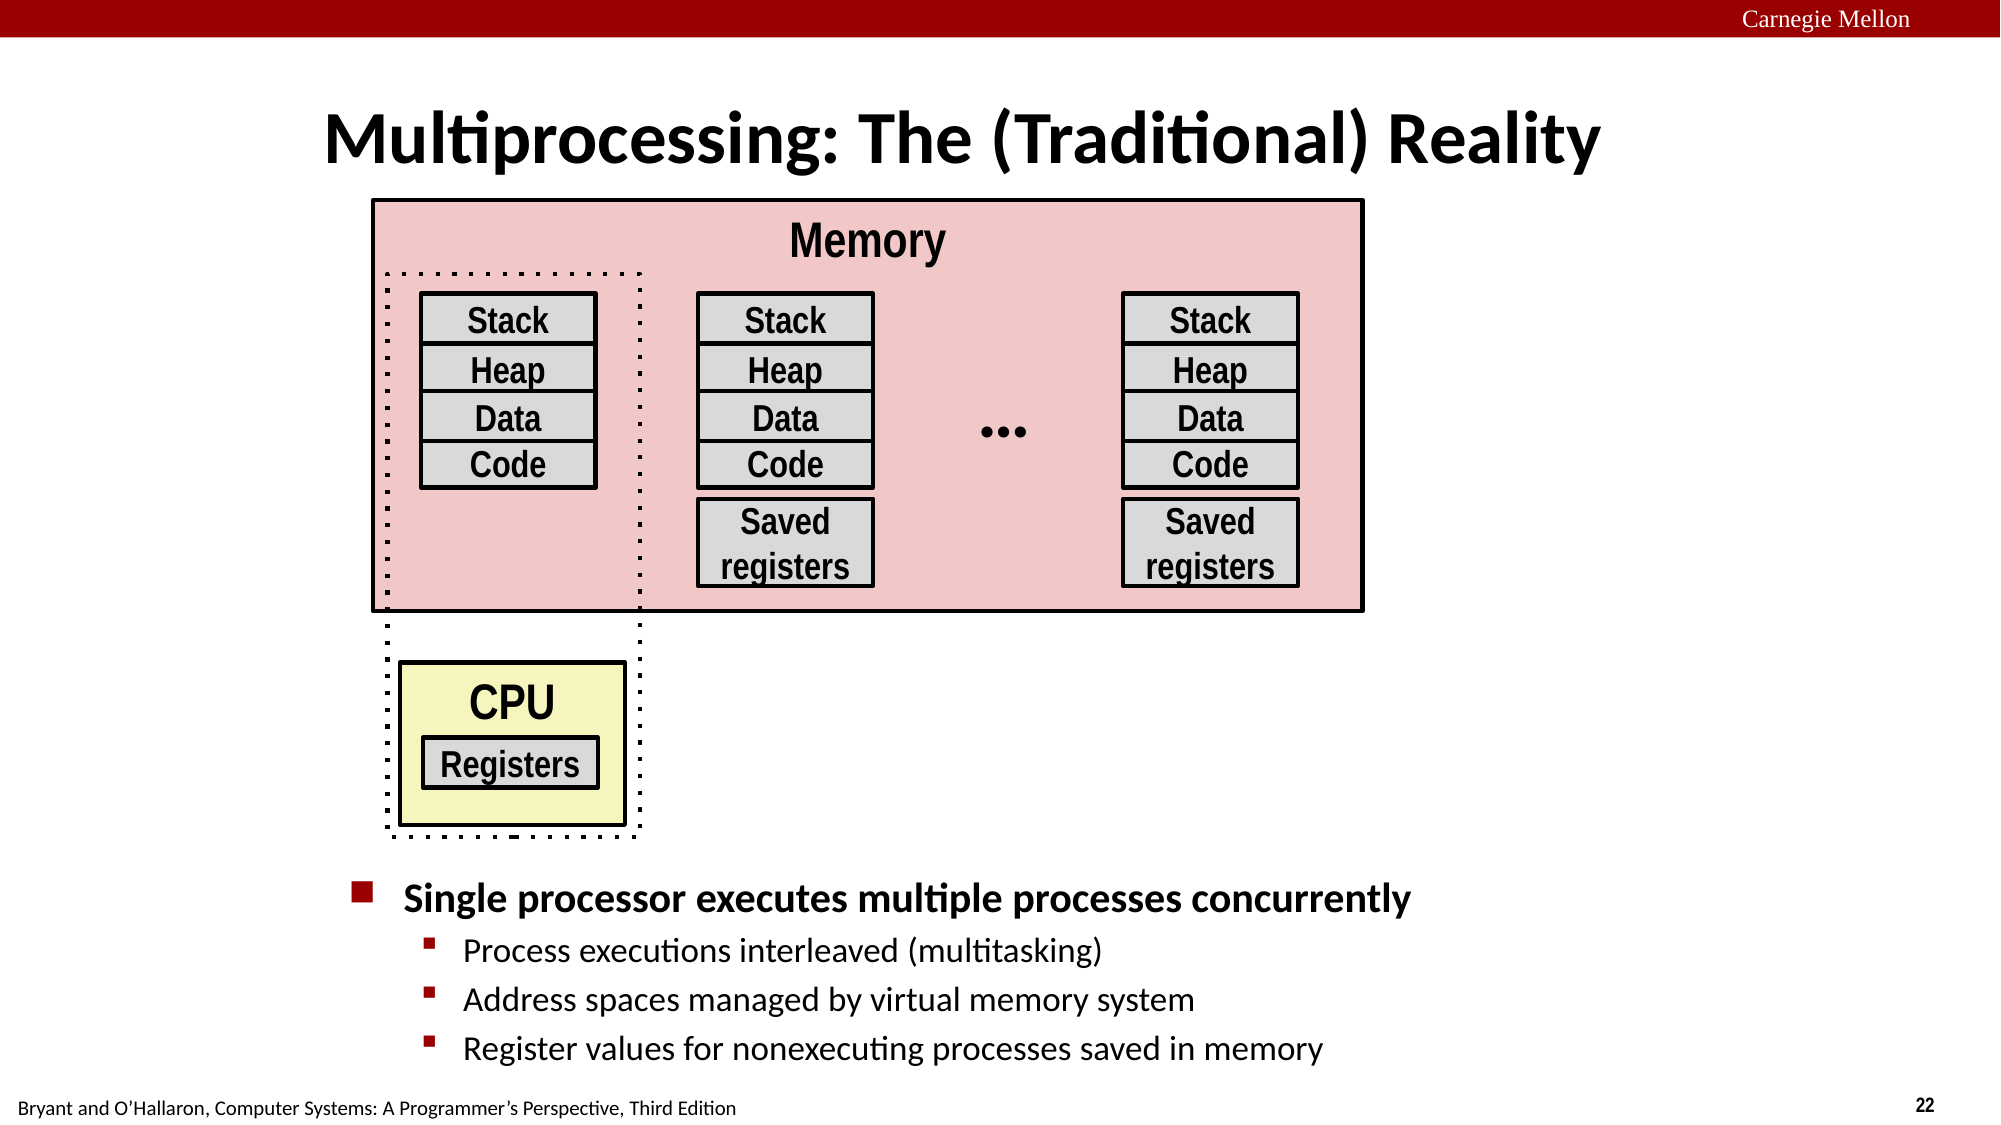

# Multiprocessing: The (Traditional) Reality
Memory

Stack
Stack
Stack
Heap
Heap
Heap
…
Data
Data
Data
Code
Code
Code
Saved registers
Saved registers
CPU
Registers
Single processor executes multiple processes concurrently
Process executions interleaved (multitasking)
Address spaces managed by virtual memory system
Register values for nonexecuting processes saved in memory